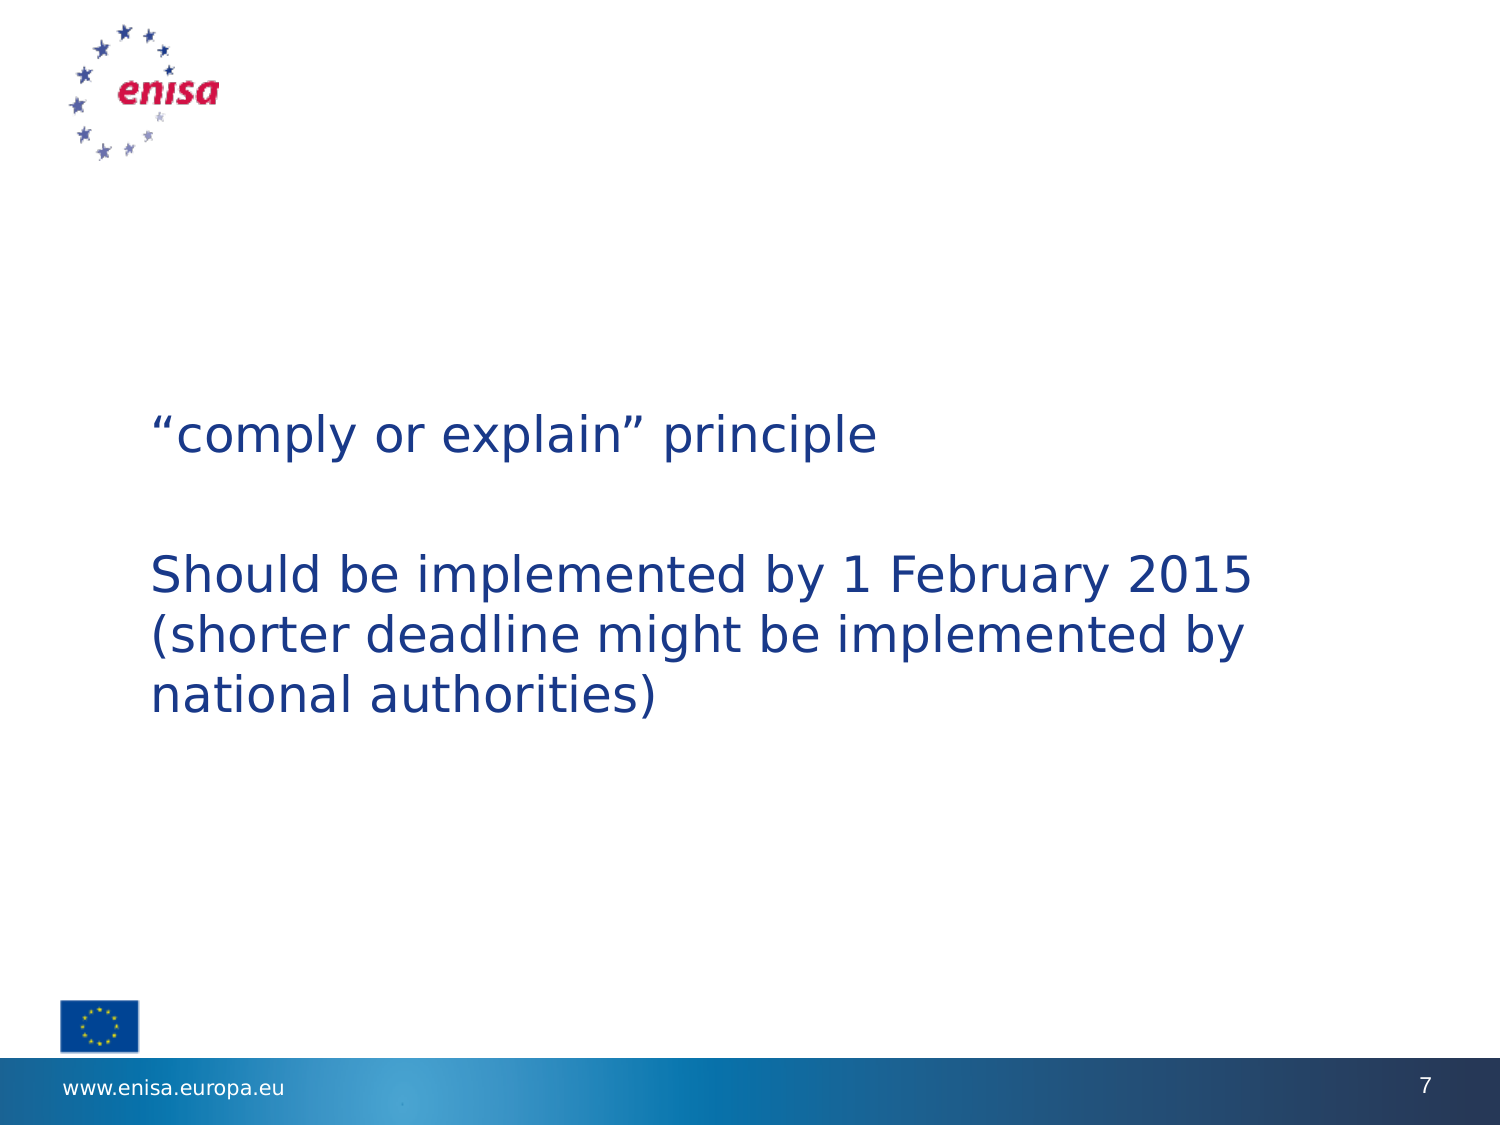

#

“comply or explain” principle

Should be implemented by 1 February 2015 (shorter deadline might be implemented by national authorities)